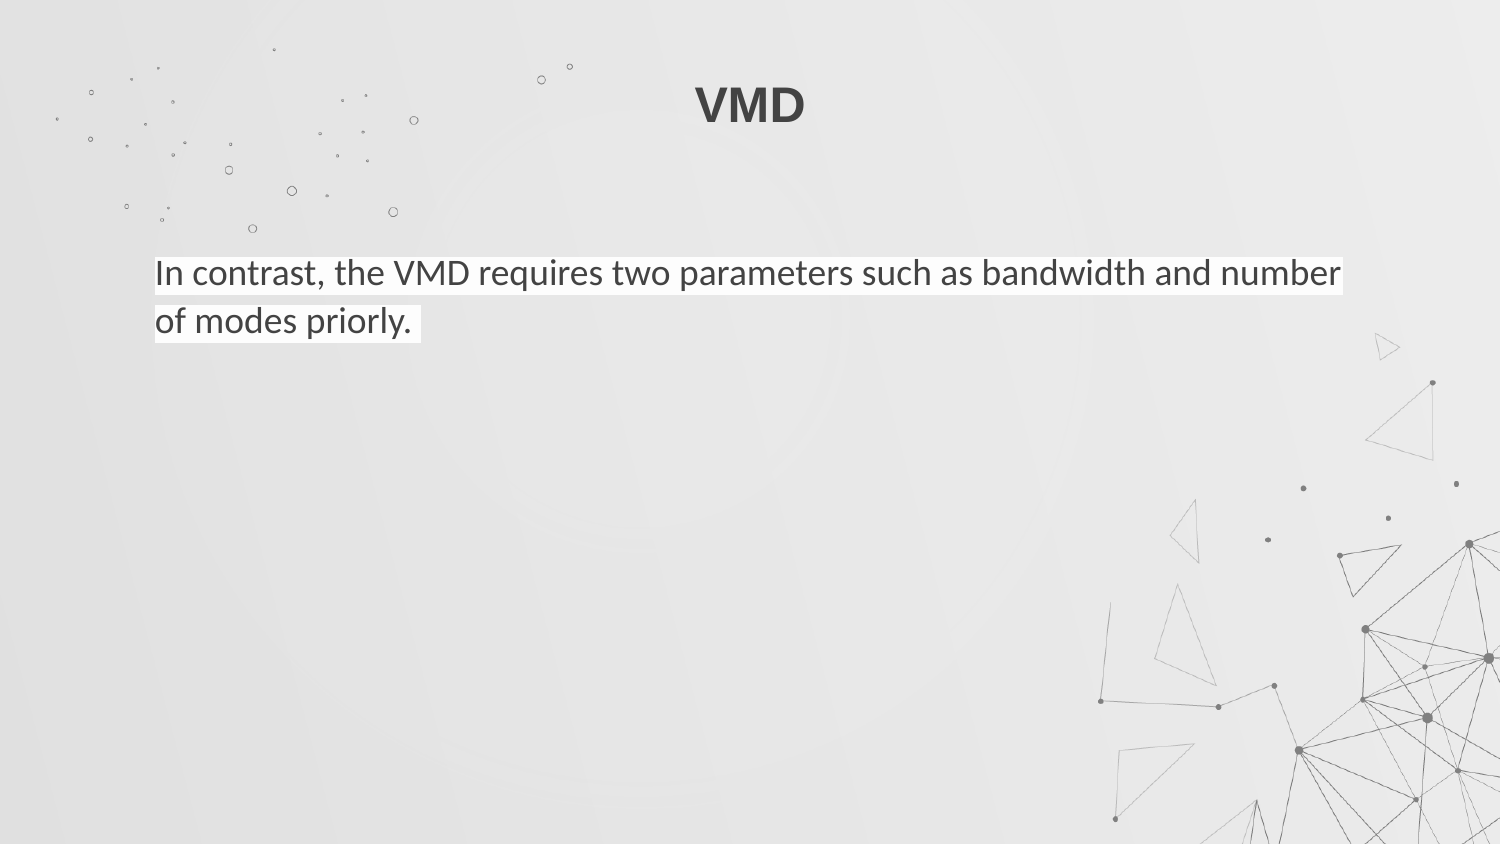

# VMD
In contrast, the VMD requires two parameters such as bandwidth and number of modes priorly.